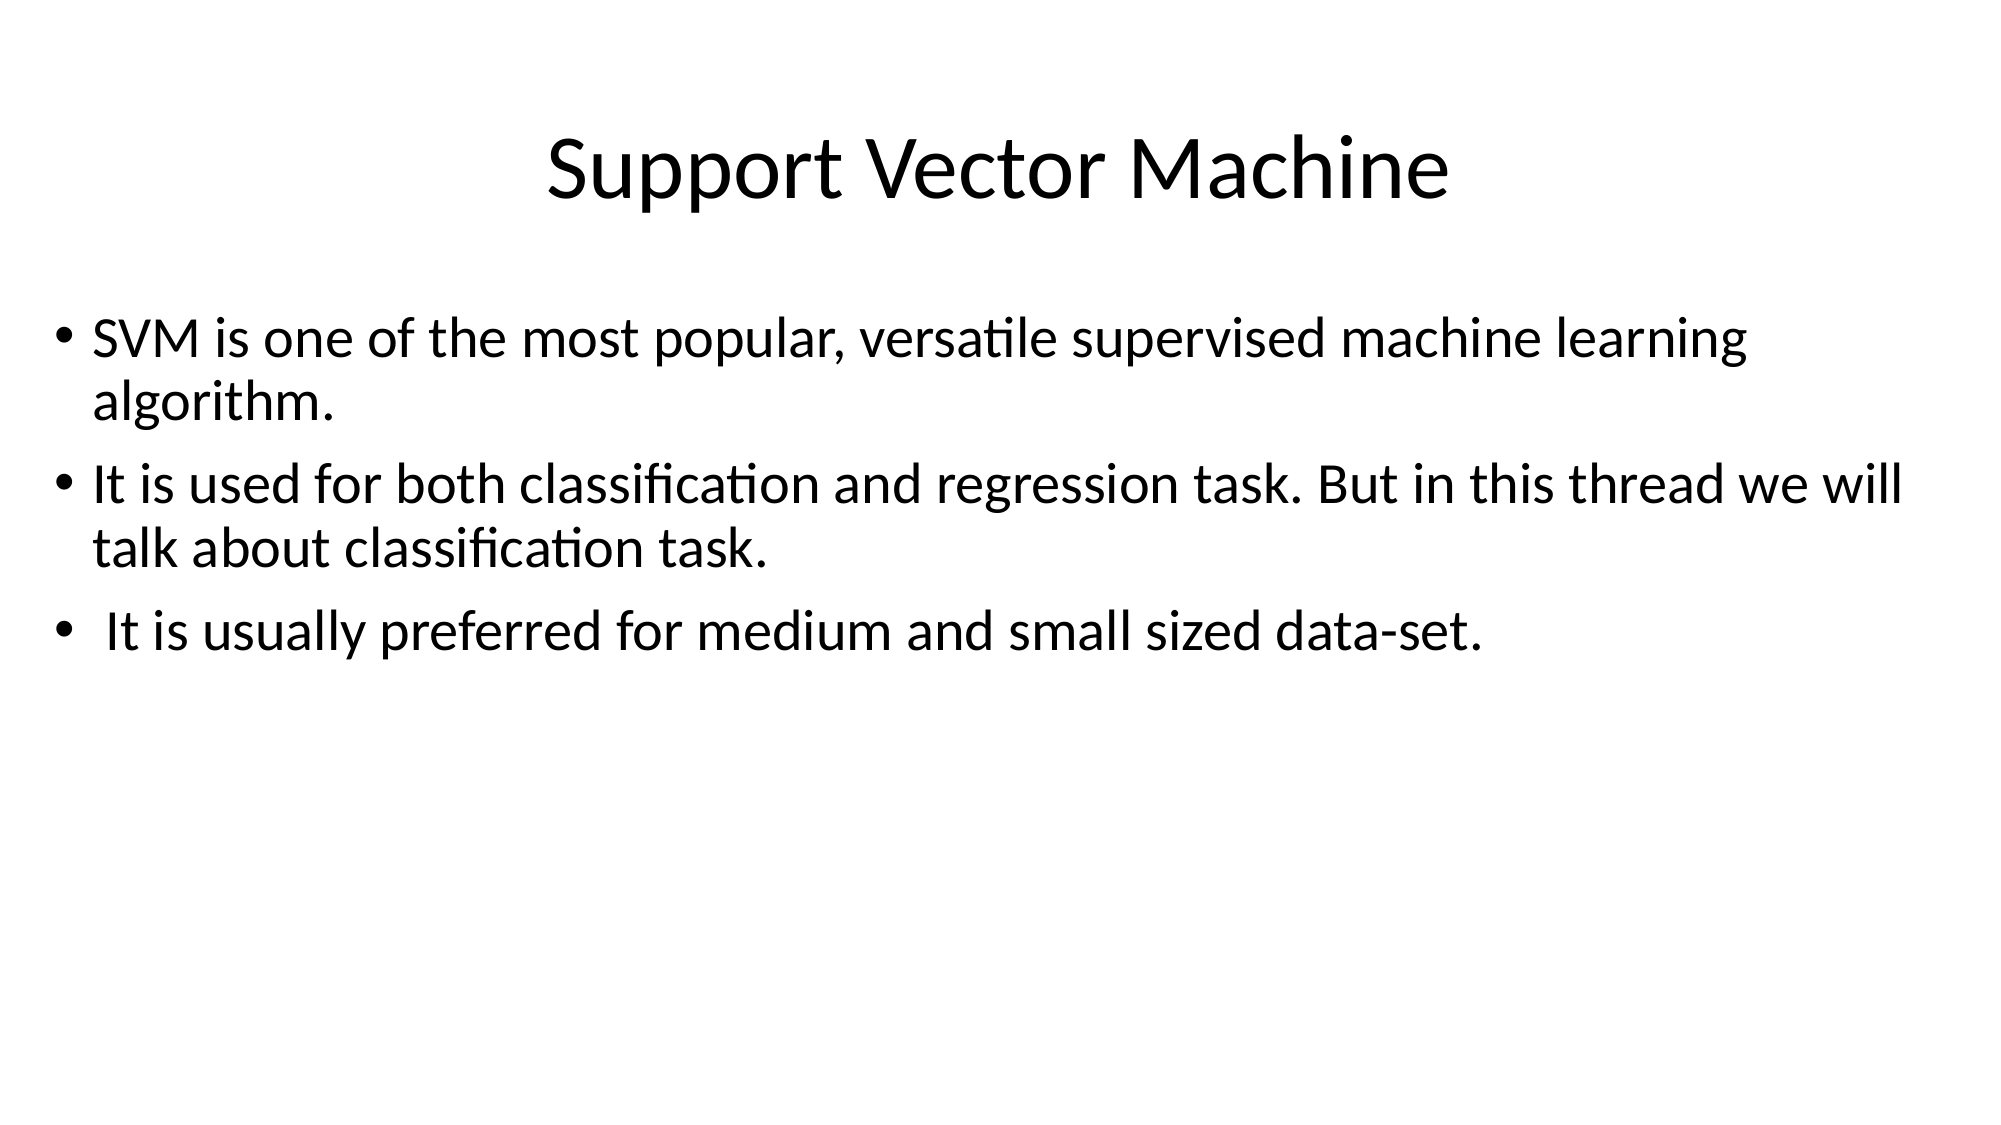

# Support Vector Machine
SVM is one of the most popular, versatile supervised machine learning algorithm.
It is used for both classification and regression task. But in this thread we will talk about classification task.
 It is usually preferred for medium and small sized data-set.